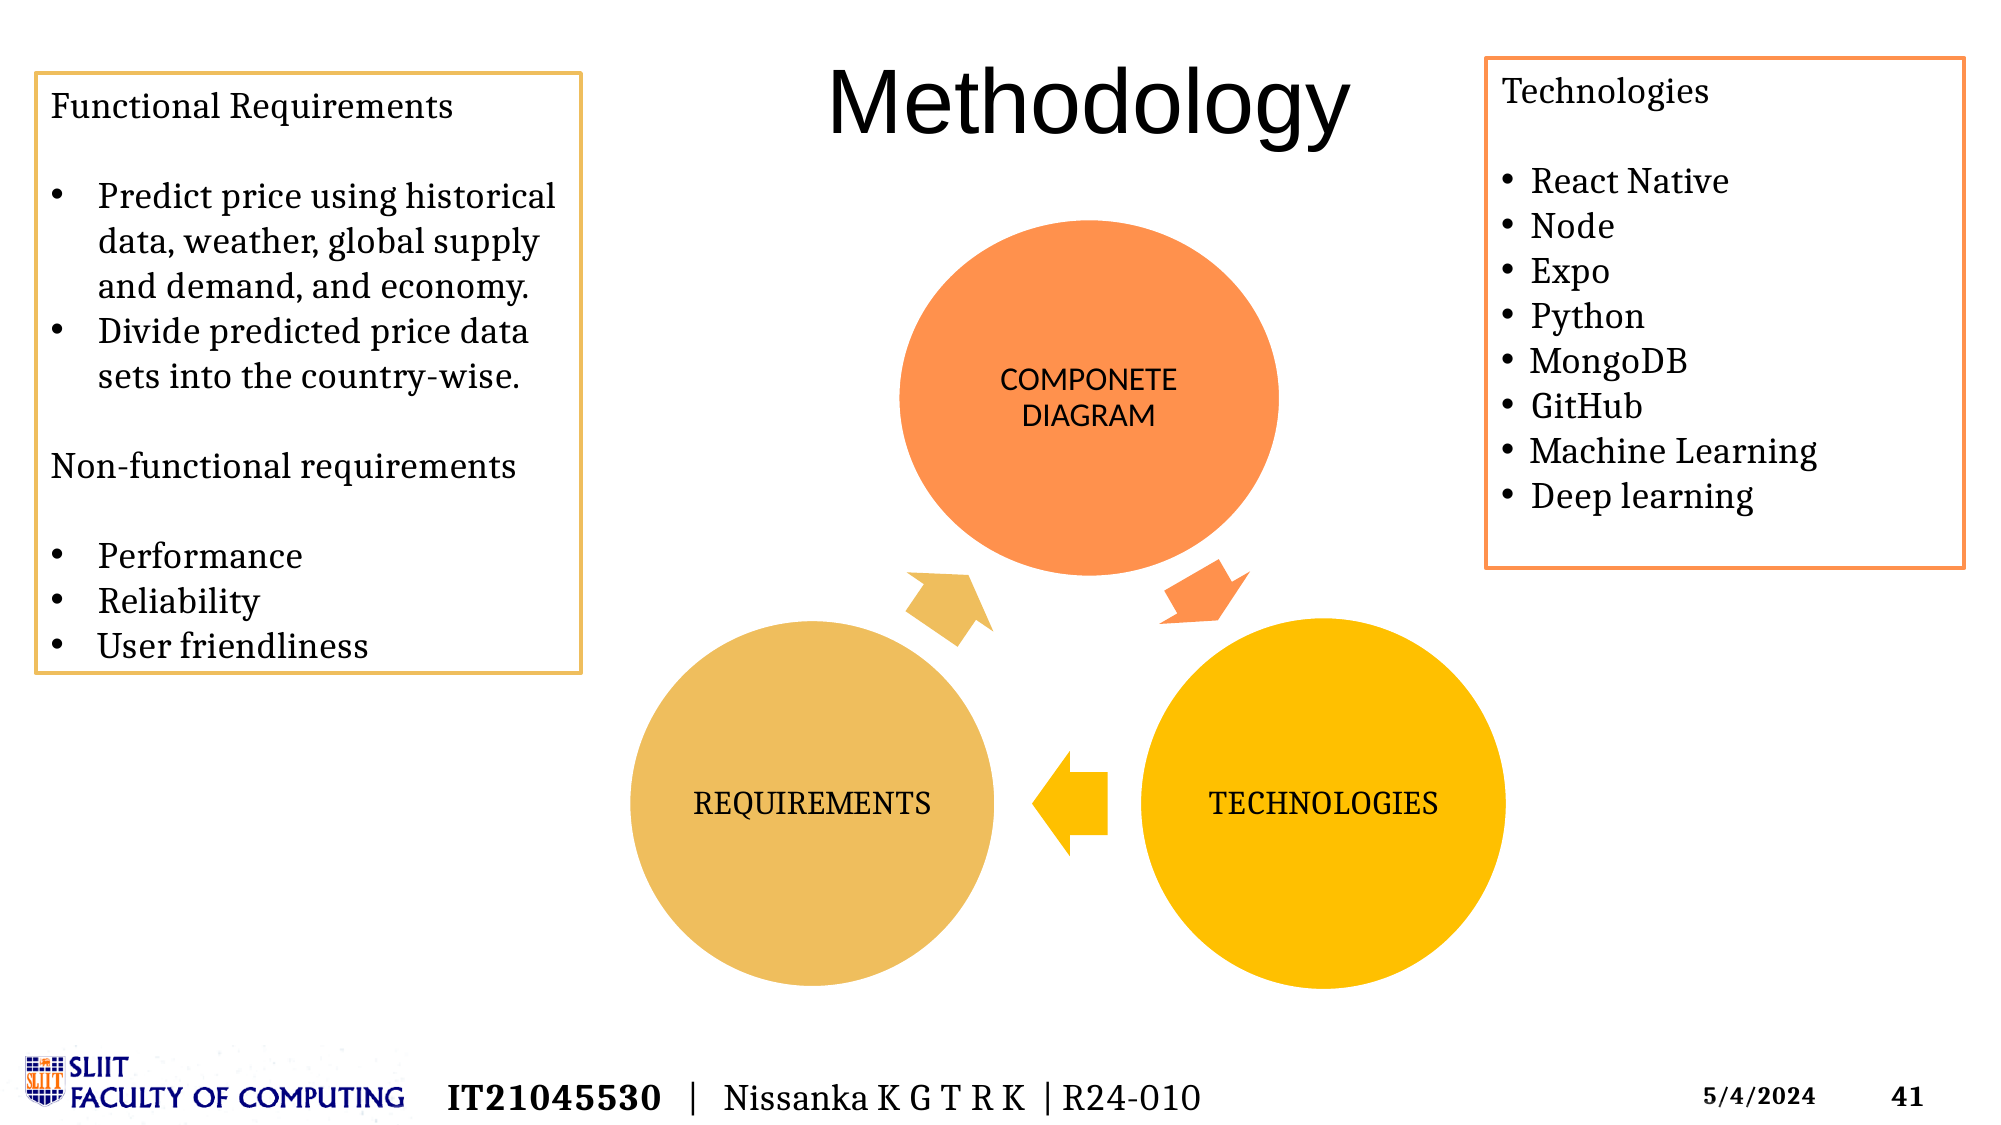

# Methodology
Technologies

  React Native
  Node
  Expo
  Python
  MongoDB
  GitHub
  Machine Learning
  Deep learning

Functional Requirements

Predict price using historical data, weather, global supply and demand, and economy.
Divide predicted price data sets into the country-wise.

Non-functional requirements

Performance
Reliability
User friendliness
COMPONETE DIAGRAM

TECHNOLOGIES

REQUIREMENTS

IT21045530   |   Nissanka K G T R K  | R24-010